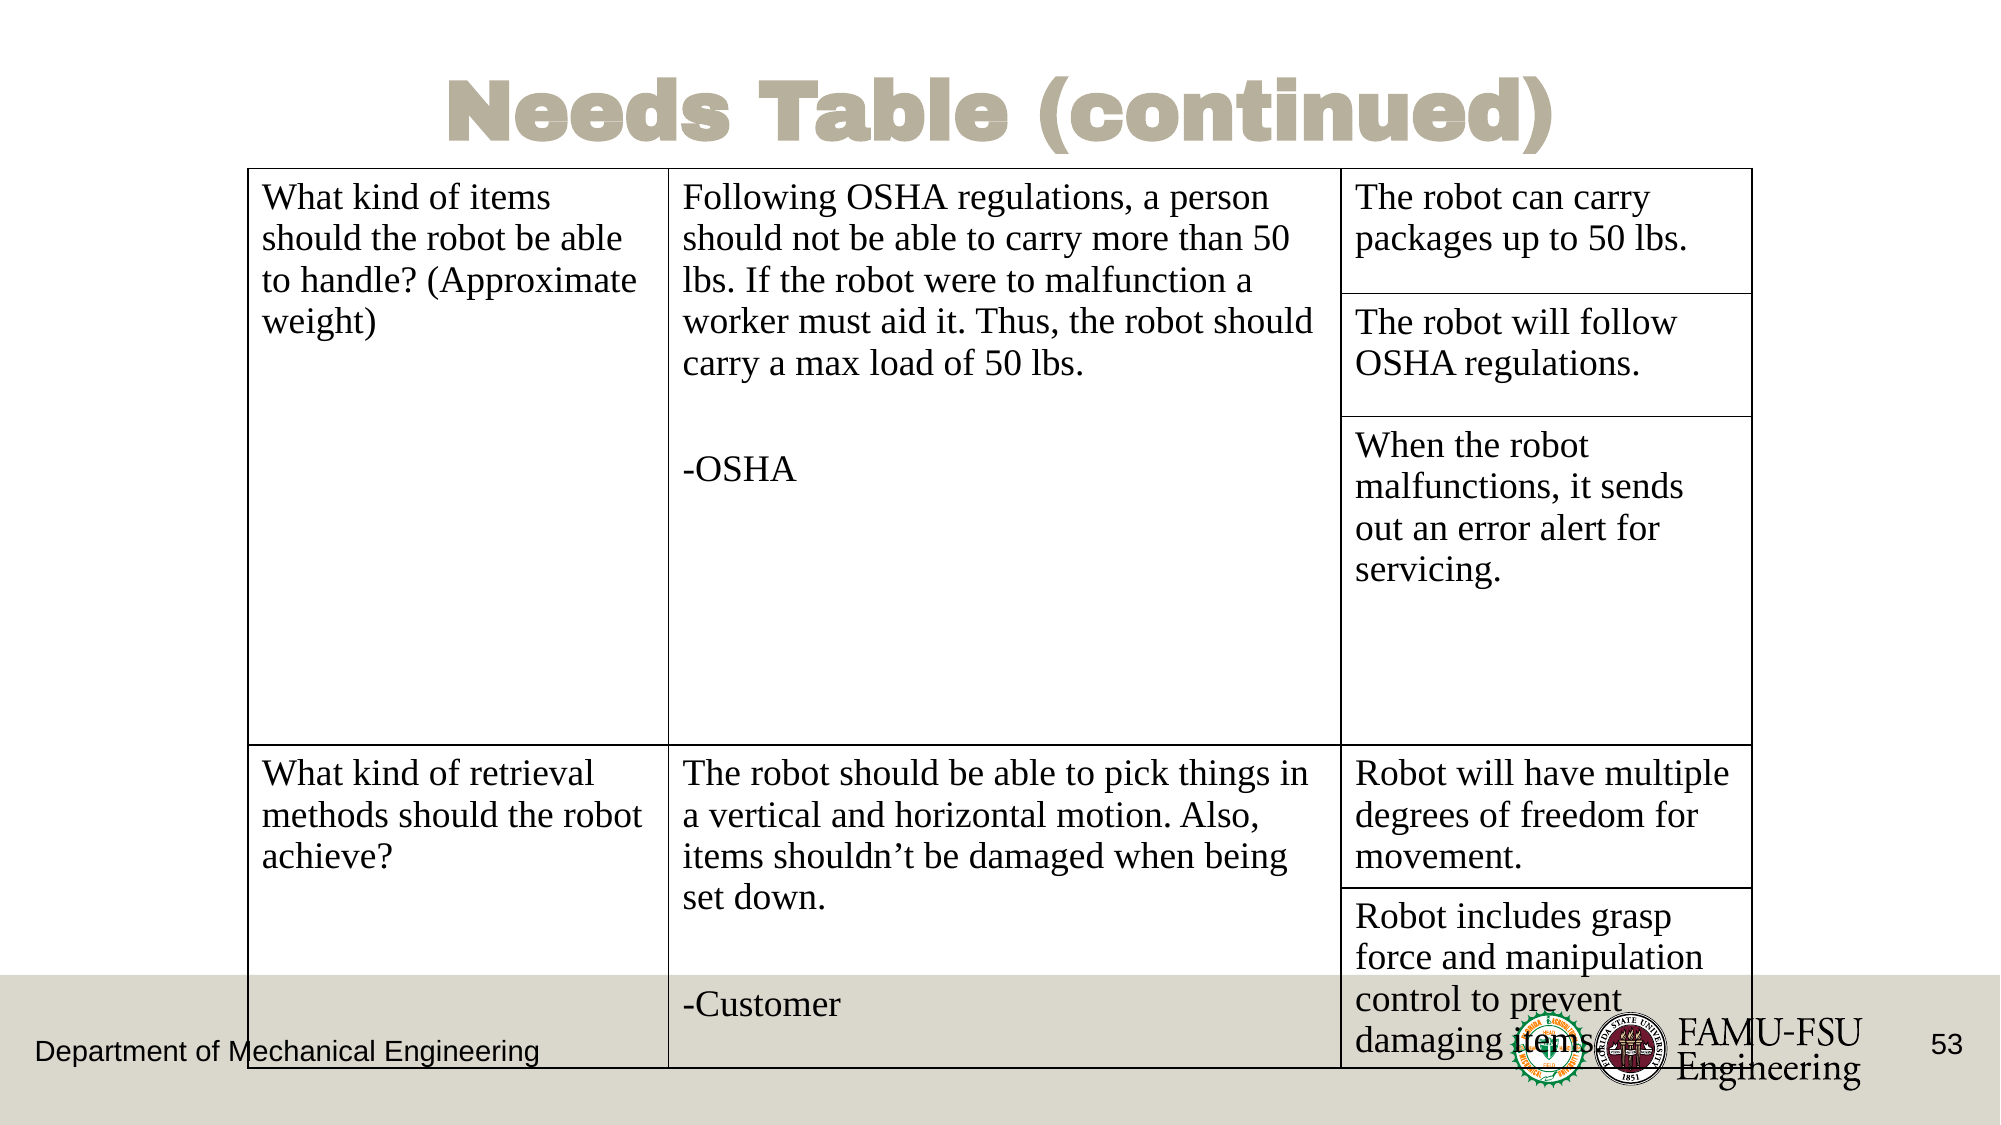

Needs Table (continued)
| What kind of items should the robot be able to handle? (Approximate weight) | Following OSHA regulations, a person should not be able to carry more than 50 lbs. If the robot were to malfunction a worker must aid it. Thus, the robot should carry a max load of 50 lbs.  -OSHA | The robot can carry packages up to 50 lbs. |
| --- | --- | --- |
|  |  | The robot will follow OSHA regulations. |
|  |  | When the robot malfunctions, it sends out an error alert for servicing. |
| What kind of retrieval methods should the robot achieve? | The robot should be able to pick things in a vertical and horizontal motion. Also, items shouldn’t be damaged when being set down.  -Customer | Robot will have multiple degrees of freedom for movement. |
|  |  | Robot includes grasp force and manipulation control to prevent damaging items. |

53